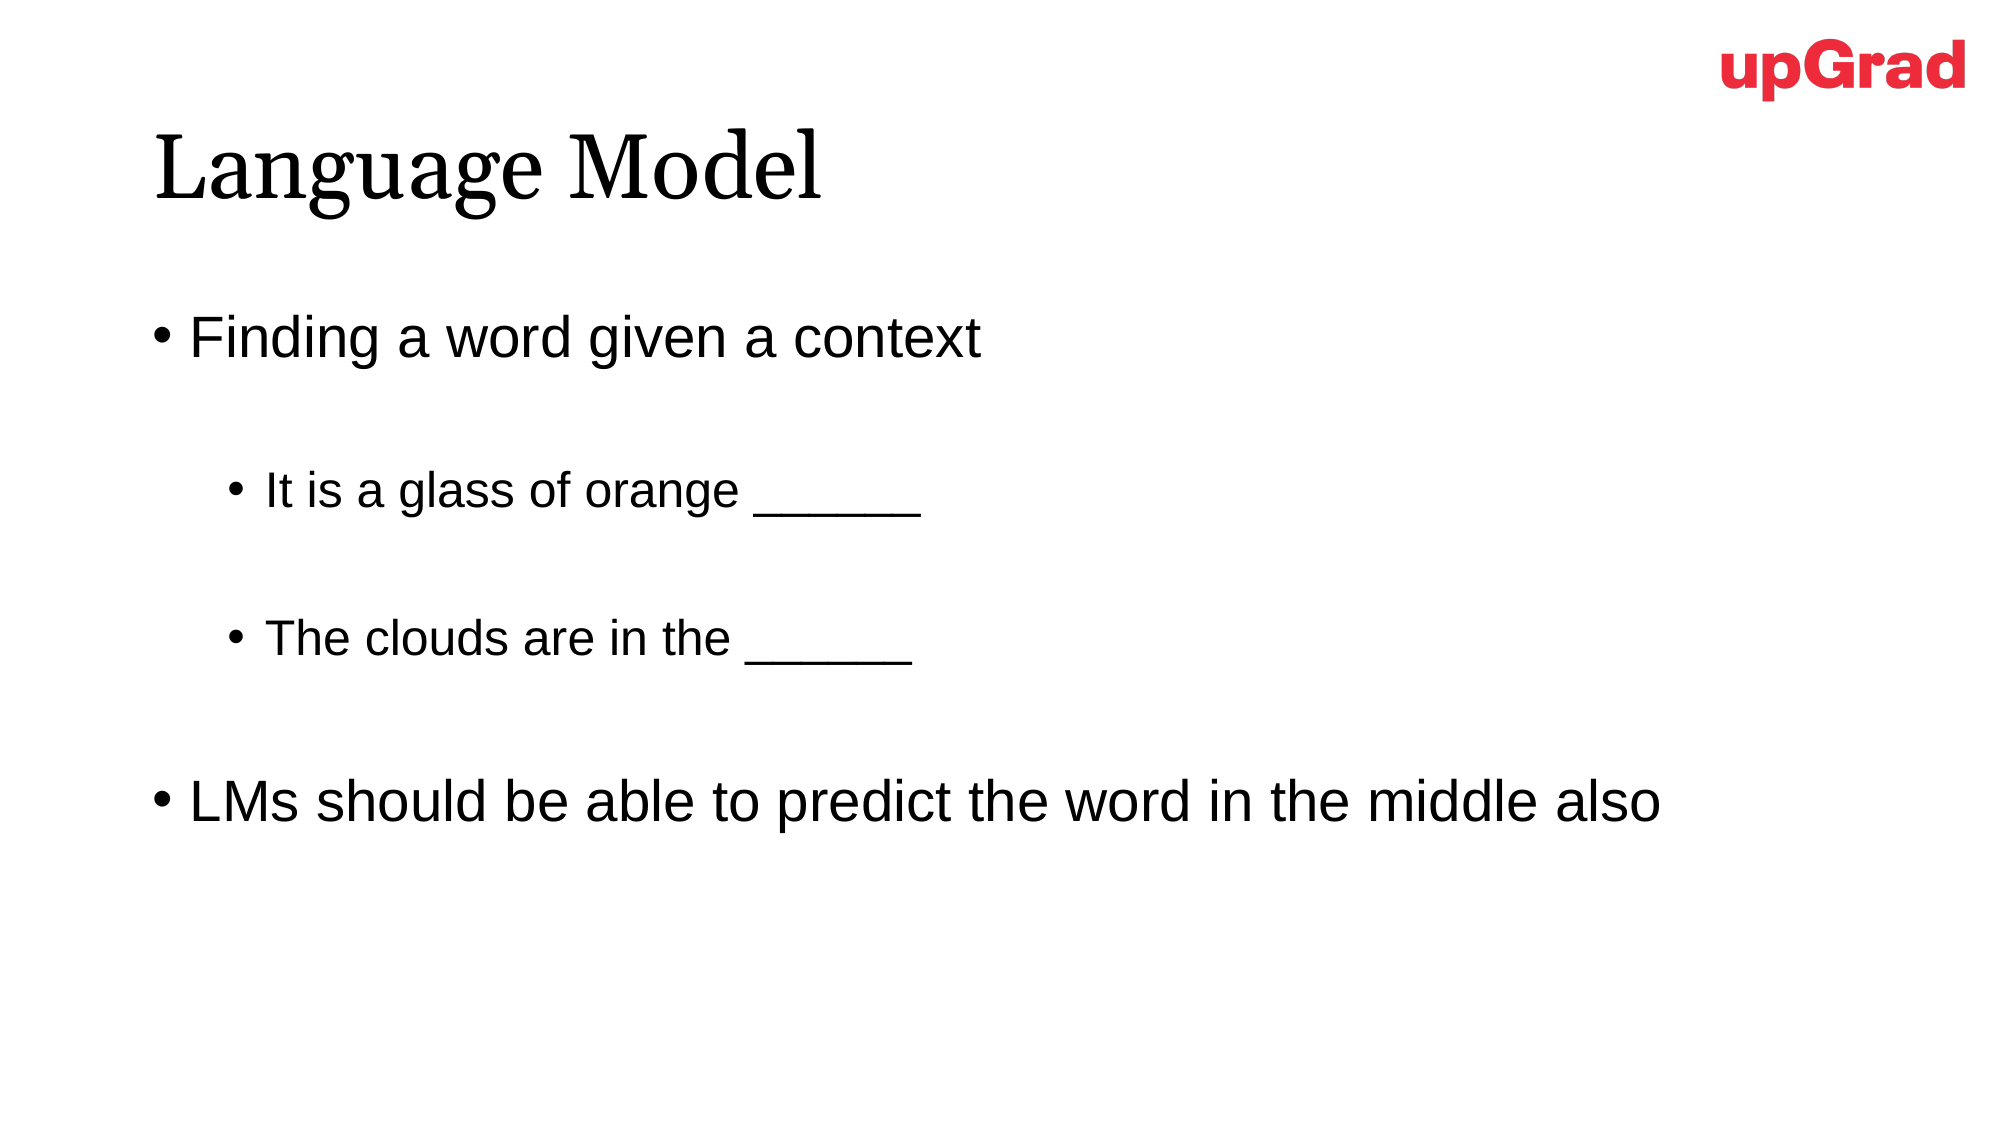

# Language Model
Finding a word given a context

It is a glass of orange ______

The clouds are in the ______

LMs should be able to predict the word in the middle also